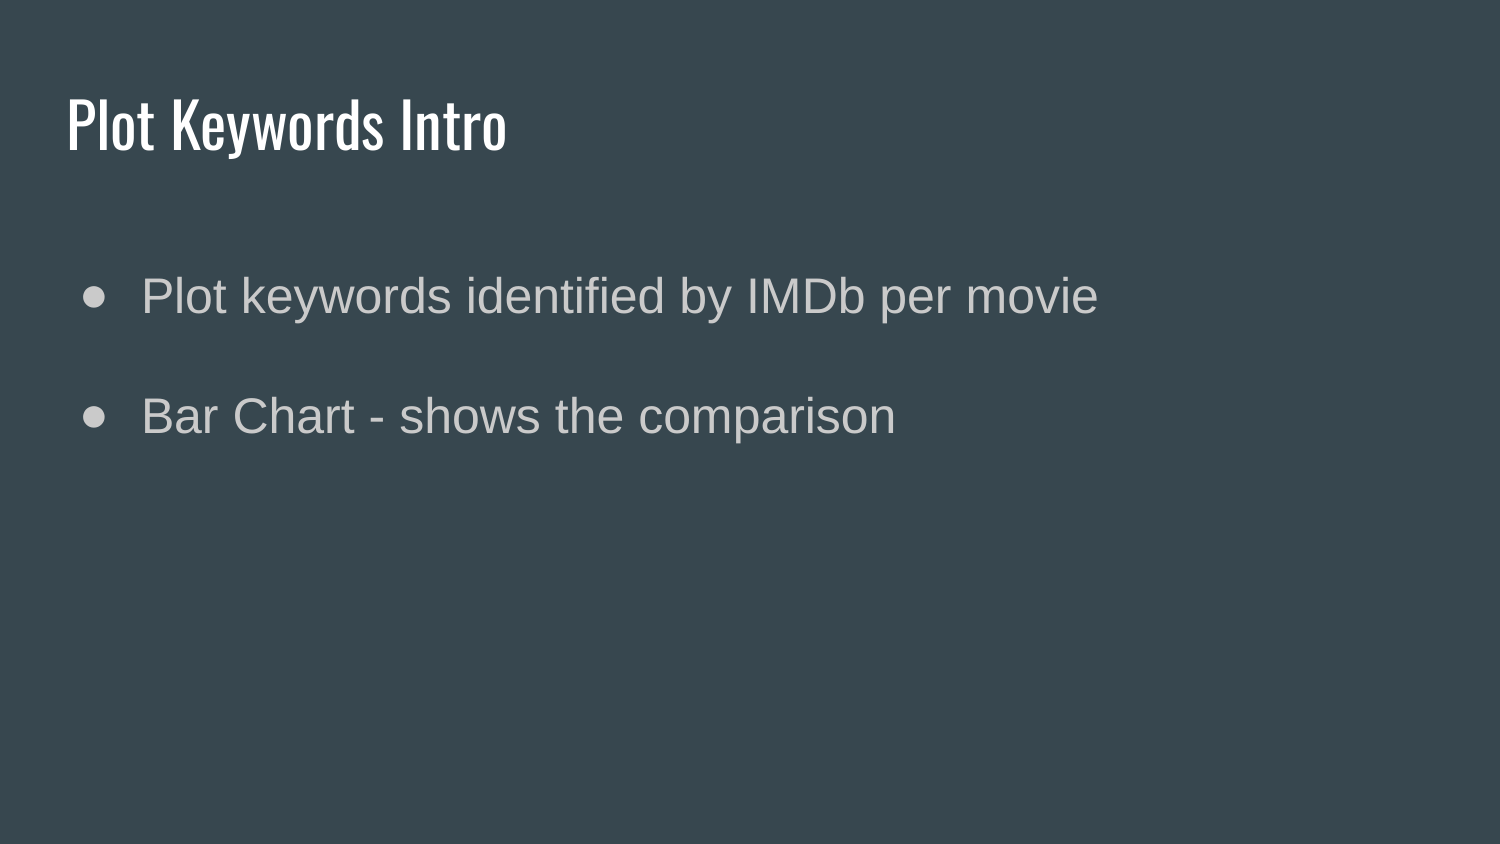

# Plot Keywords Intro
Plot keywords identified by IMDb per movie
Bar Chart - shows the comparison